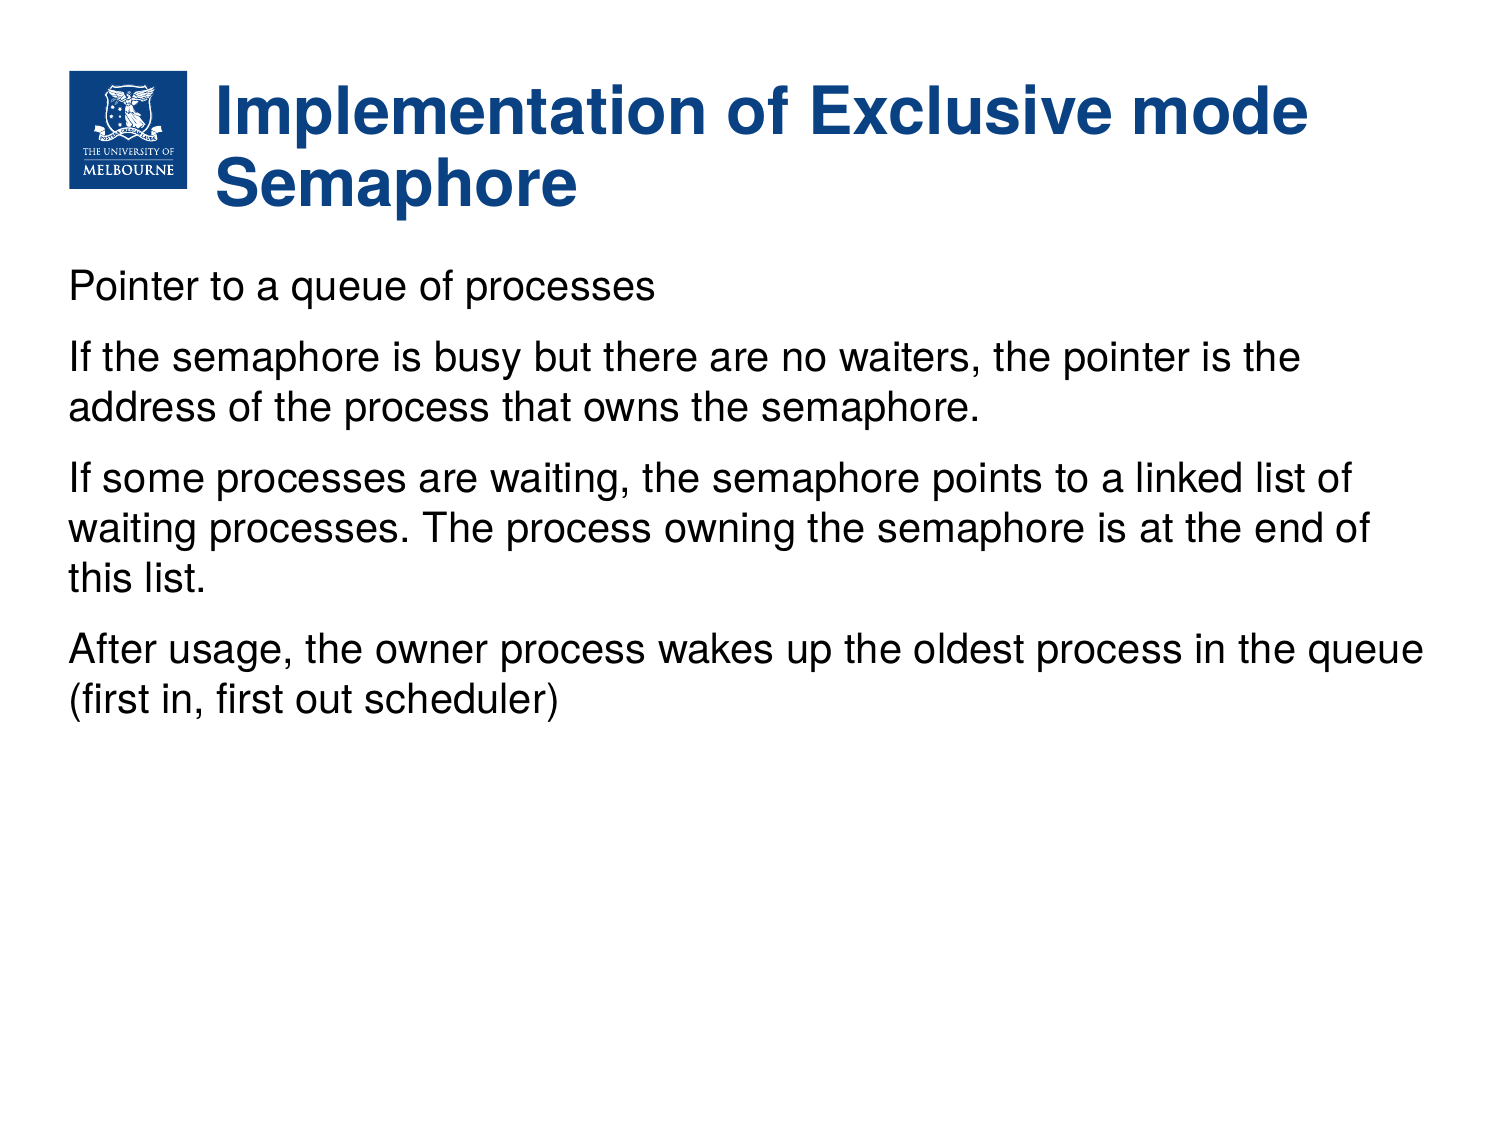

# Implementation of Exclusive mode Semaphore
Pointer to a queue of processes
If the semaphore is busy but there are no waiters, the pointer is the address of the process that owns the semaphore.
If some processes are waiting, the semaphore points to a linked list of waiting processes. The process owning the semaphore is at the end of this list.
After usage, the owner process wakes up the oldest process in the queue (first in, first out scheduler)